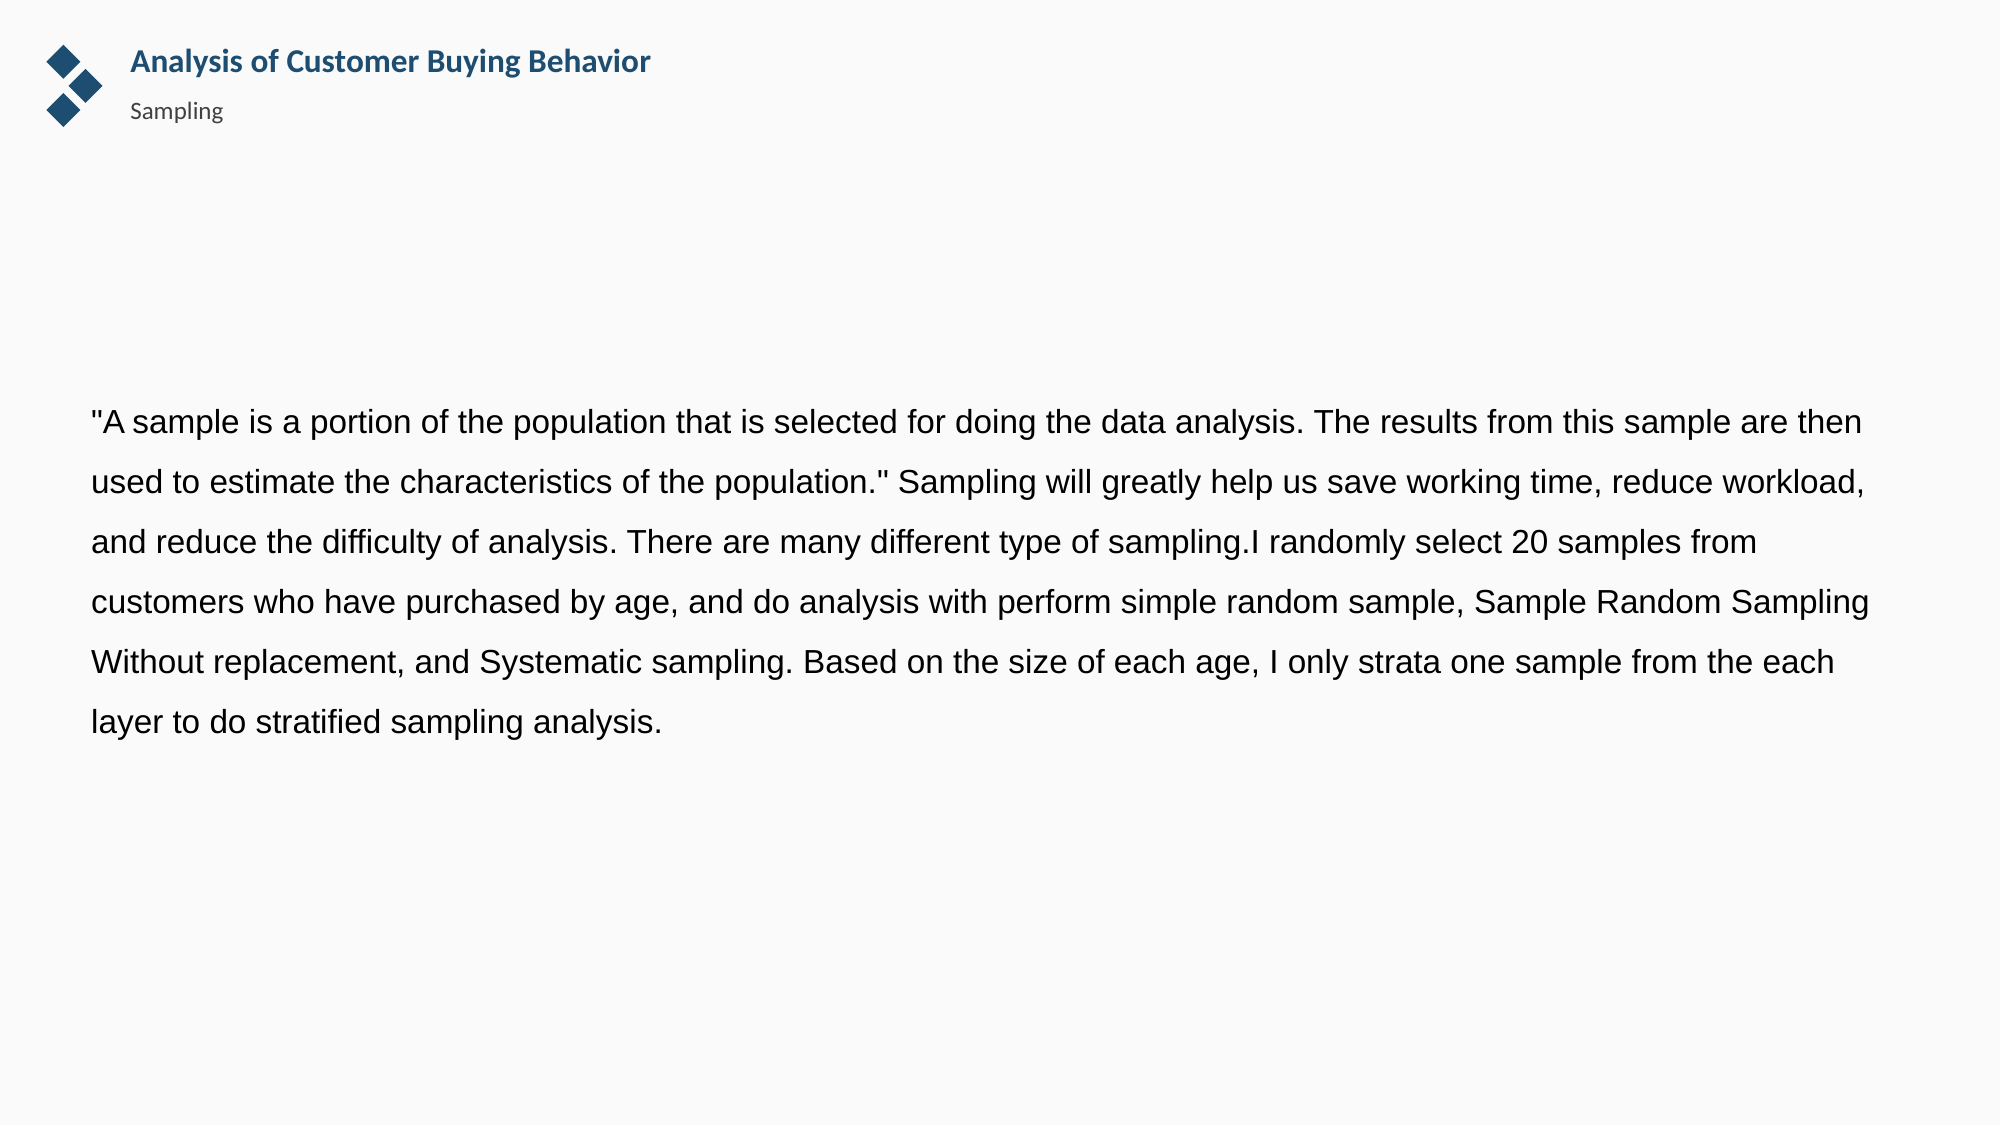

Analysis of Customer Buying Behavior
Sampling
"A sample is a portion of the population that is selected for doing the data analysis. The results from this sample are then used to estimate the characteristics of the population." Sampling will greatly help us save working time, reduce workload, and reduce the difficulty of analysis. There are many different type of sampling.I randomly select 20 samples from customers who have purchased by age, and do analysis with perform simple random sample, Sample Random Sampling Without replacement, and Systematic sampling. Based on the size of each age, I only strata one sample from the each layer to do stratified sampling analysis.